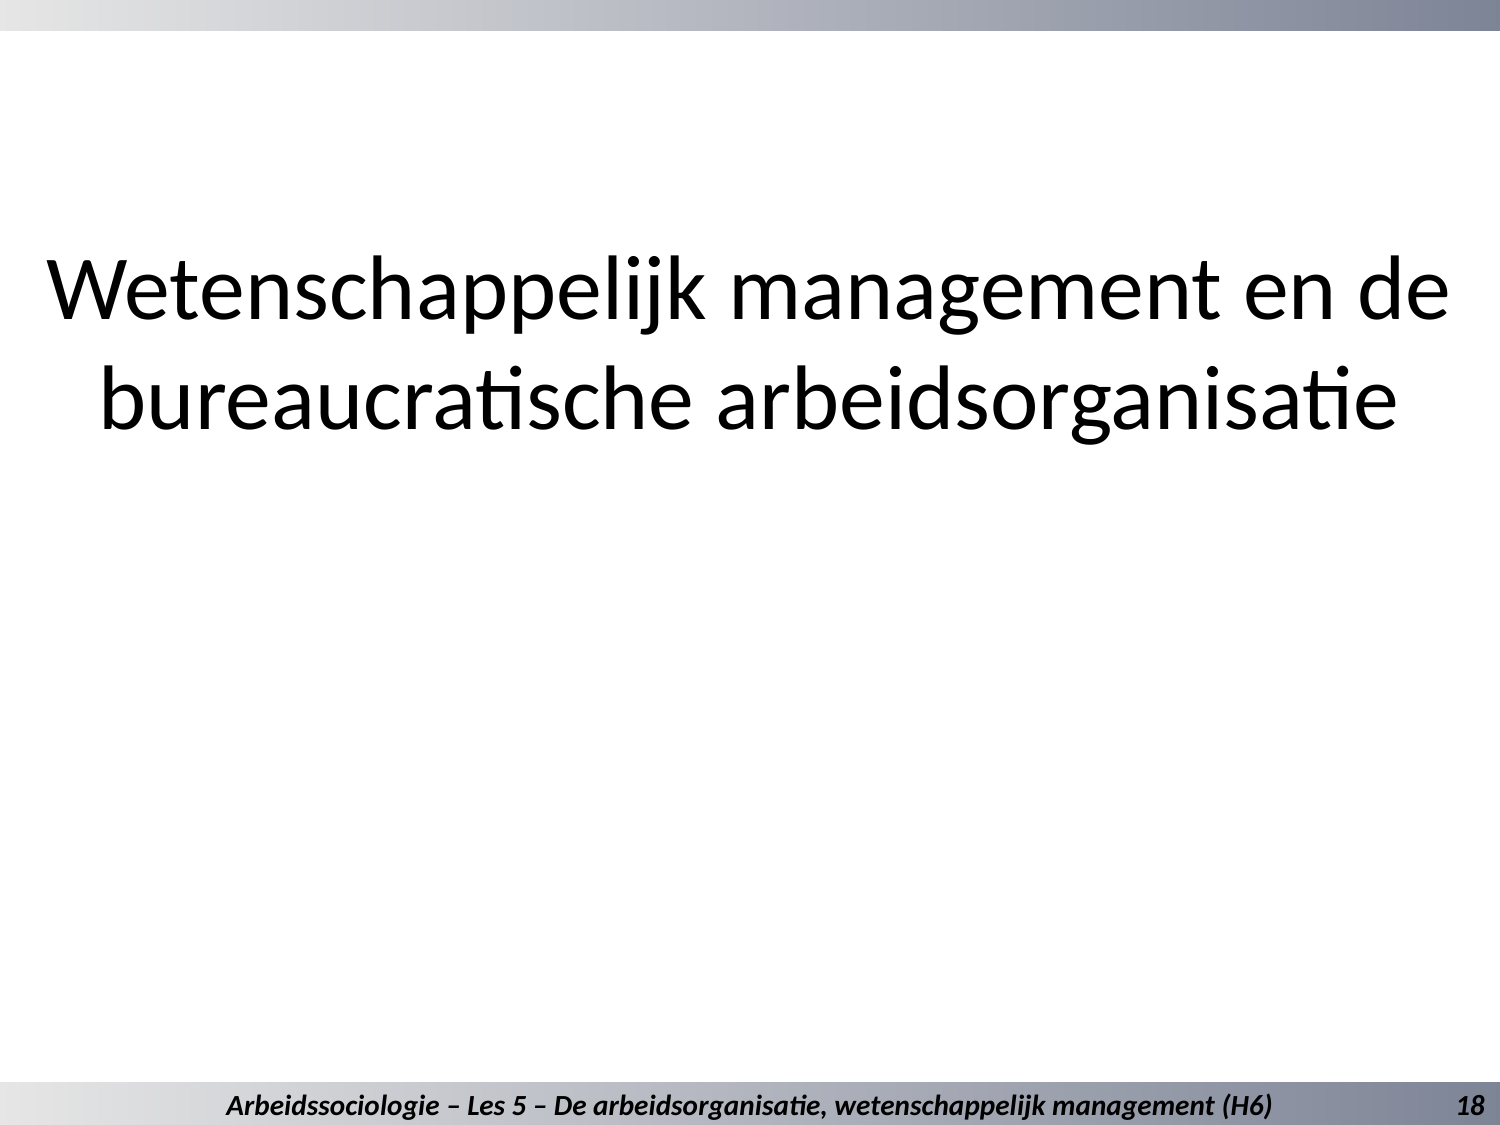

# Wetenschappelijk management en de bureaucratische arbeidsorganisatie
Arbeidssociologie – Les 5 – De arbeidsorganisatie, wetenschappelijk management (H6)
18
18